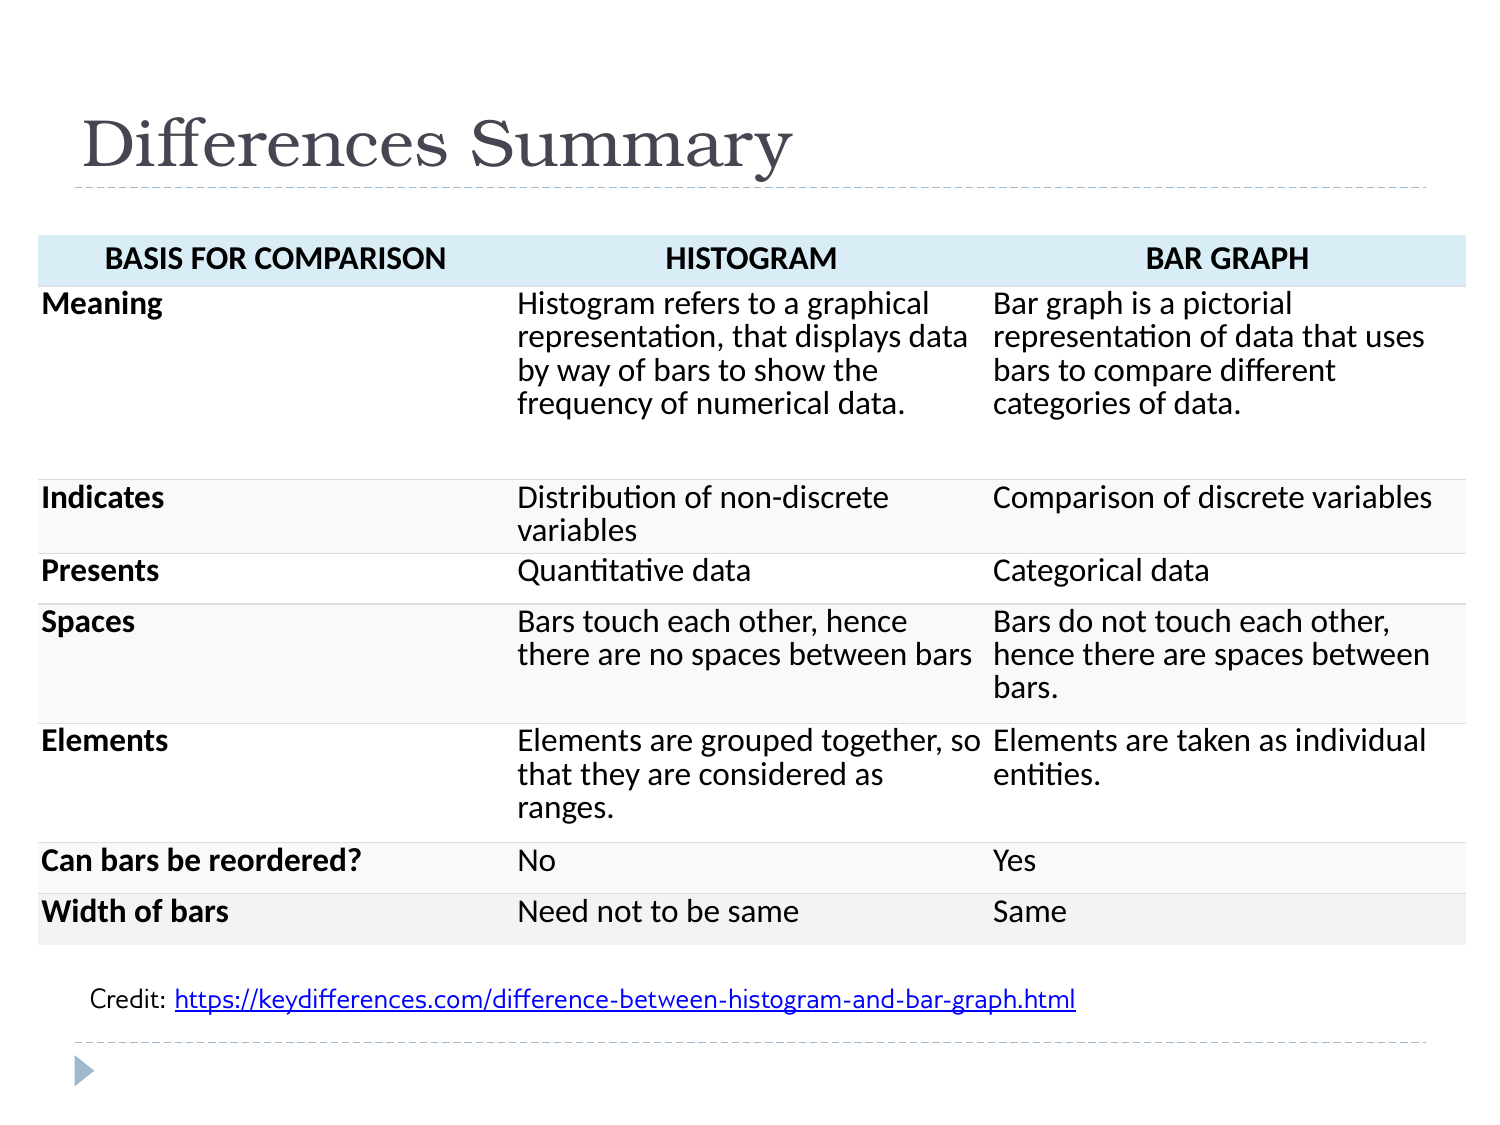

# Differences Summary
| BASIS FOR COMPARISON | HISTOGRAM | BAR GRAPH |
| --- | --- | --- |
| Meaning | Histogram refers to a graphical representation, that displays data by way of bars to show the frequency of numerical data. | Bar graph is a pictorial representation of data that uses bars to compare different categories of data. |
| Indicates | Distribution of non-discrete variables | Comparison of discrete variables |
| Presents | Quantitative data | Categorical data |
| Spaces | Bars touch each other, hence there are no spaces between bars | Bars do not touch each other, hence there are spaces between bars. |
| Elements | Elements are grouped together, so that they are considered as ranges. | Elements are taken as individual entities. |
| Can bars be reordered? | No | Yes |
| Width of bars | Need not to be same | Same |
Credit: https://keydifferences.com/difference-between-histogram-and-bar-graph.html
68